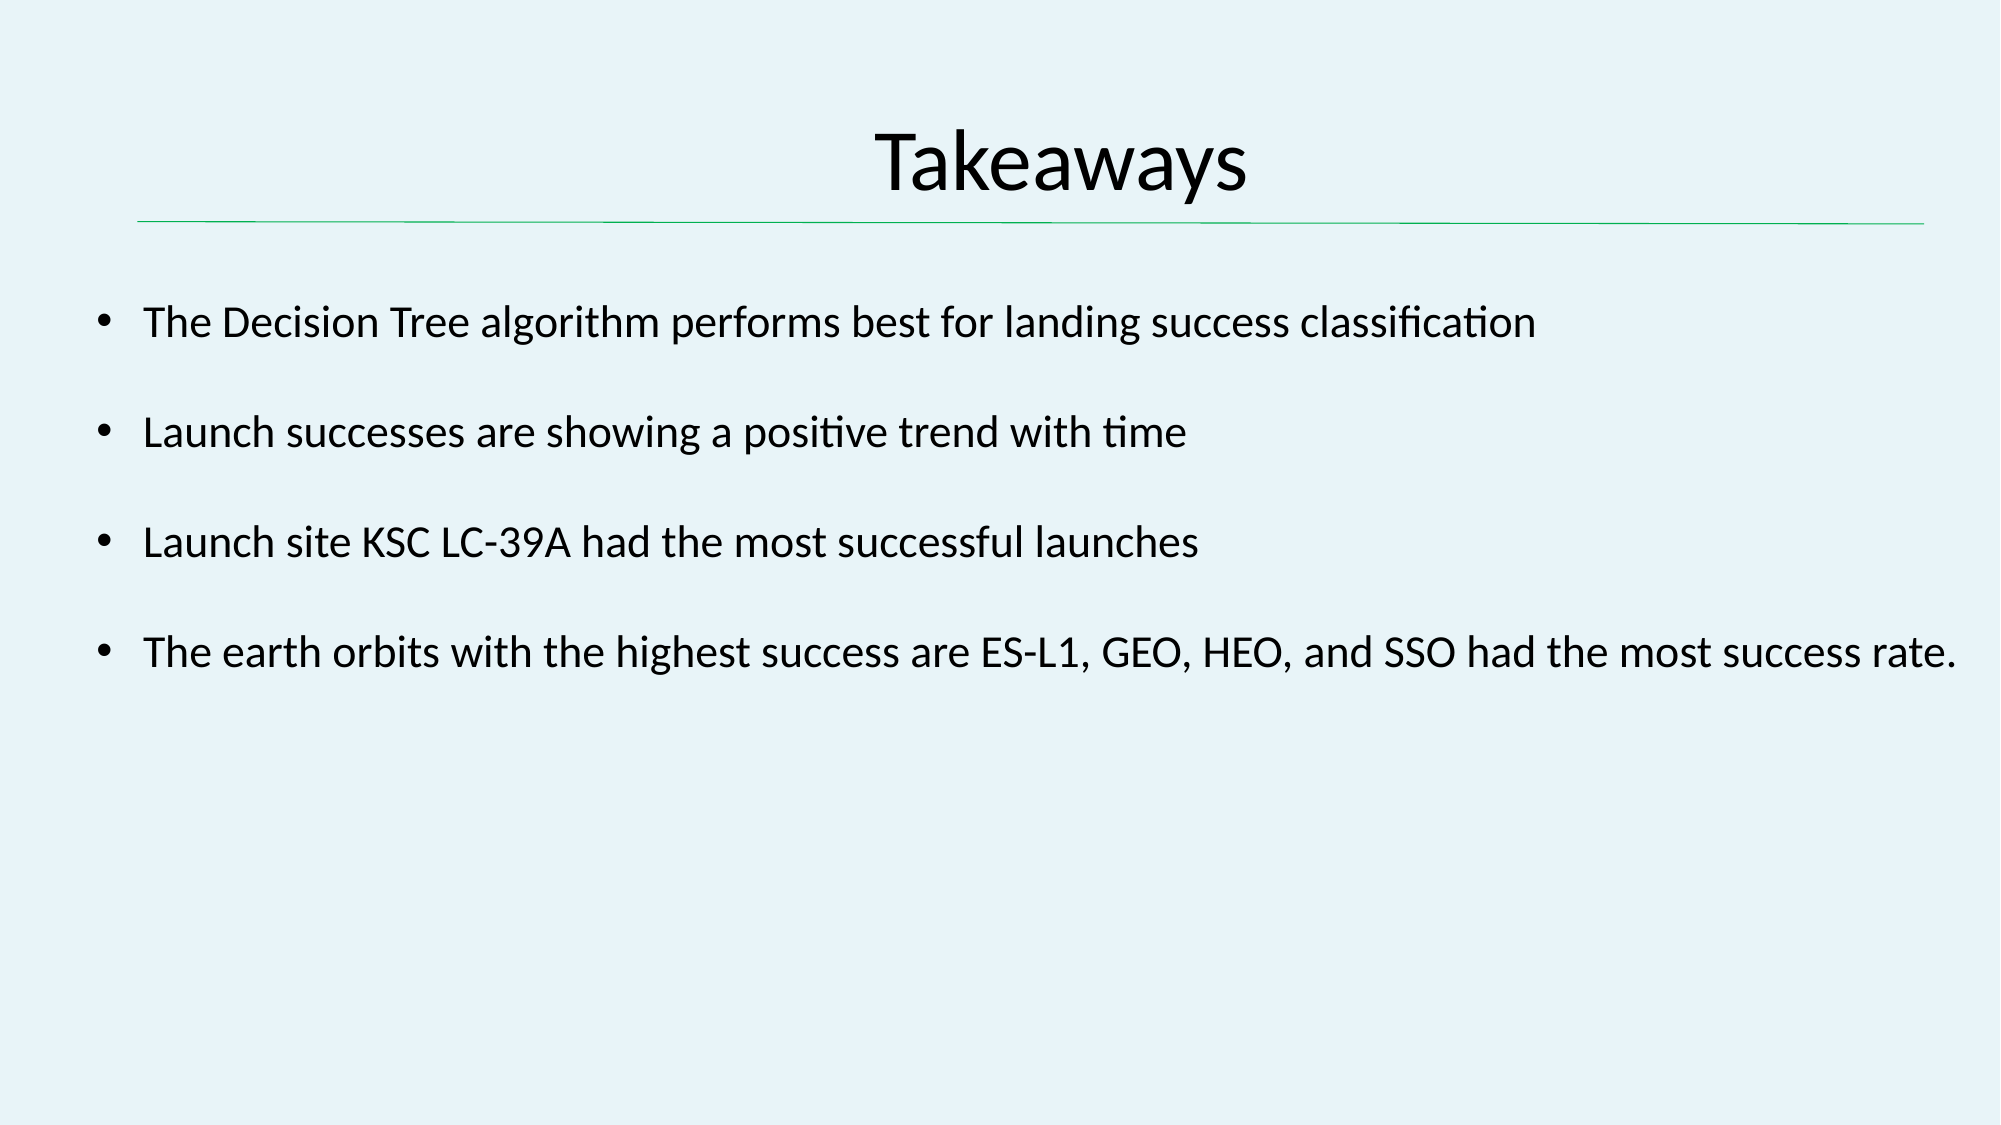

# Takeaways
The Decision Tree algorithm performs best for landing success classification
Launch successes are showing a positive trend with time
Launch site KSC LC-39A had the most successful launches
The earth orbits with the highest success are ES-L1, GEO, HEO, and SSO had the most success rate.